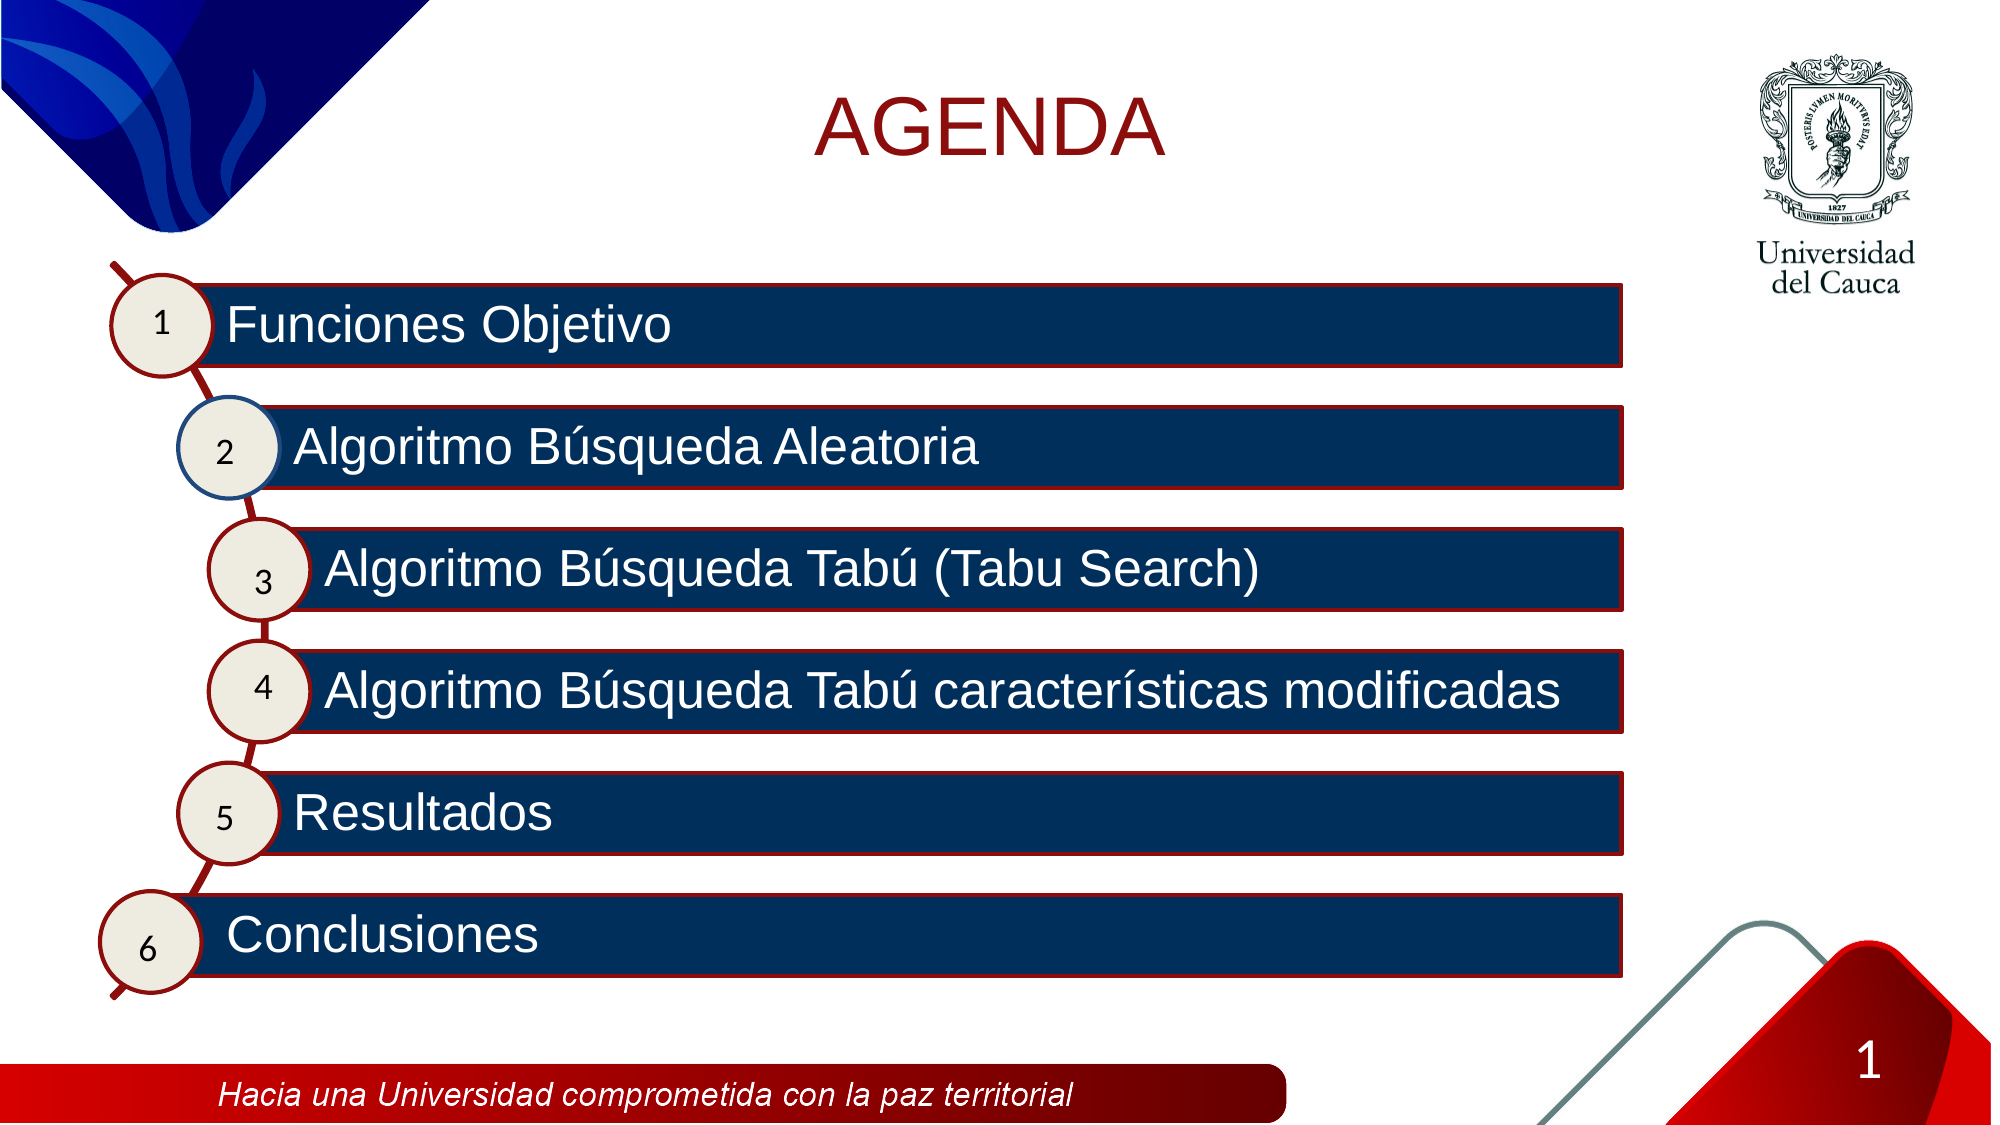

# AGENDA
Funciones Objetivo
Algoritmo Búsqueda Aleatoria
Algoritmo Búsqueda Tabú (Tabu Search)
Algoritmo Búsqueda Tabú características modificadas
Resultados
Conclusiones

1
2
3
4
5
6
1